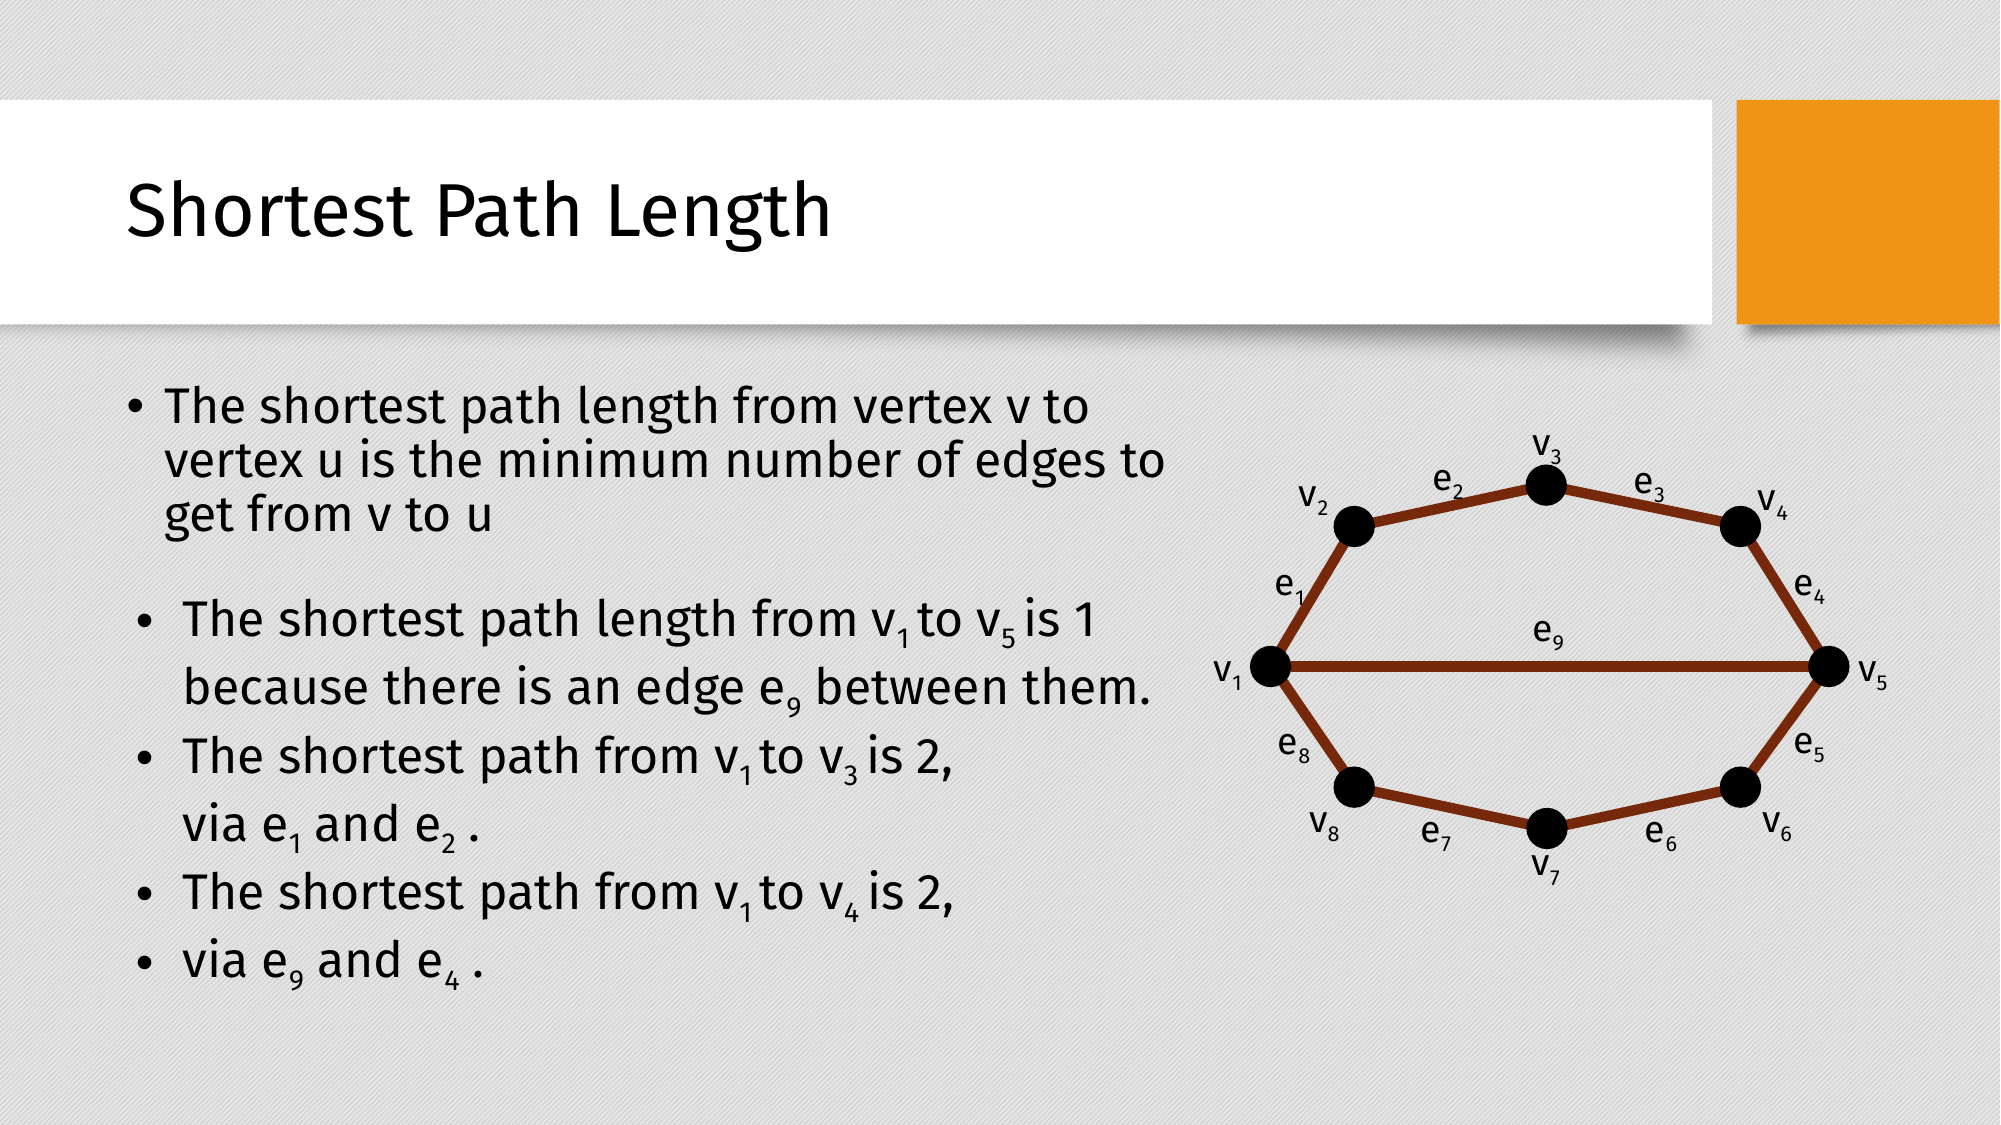

# Shortest Path Length
The shortest path length from vertex v to vertex u is the minimum number of edges to get from v to u
v3
v2

v4

v1
v5

v8
v6

v7
e2
e3
e4
e1
e9
e5
e8
e7
e6
The shortest path length from v1 to v5 is 1
because there is an edge e9 between them.
The shortest path from v1 to v3 is 2,
via e1 and e2 .
The shortest path from v1 to v4 is 2,
via e9 and e4 .